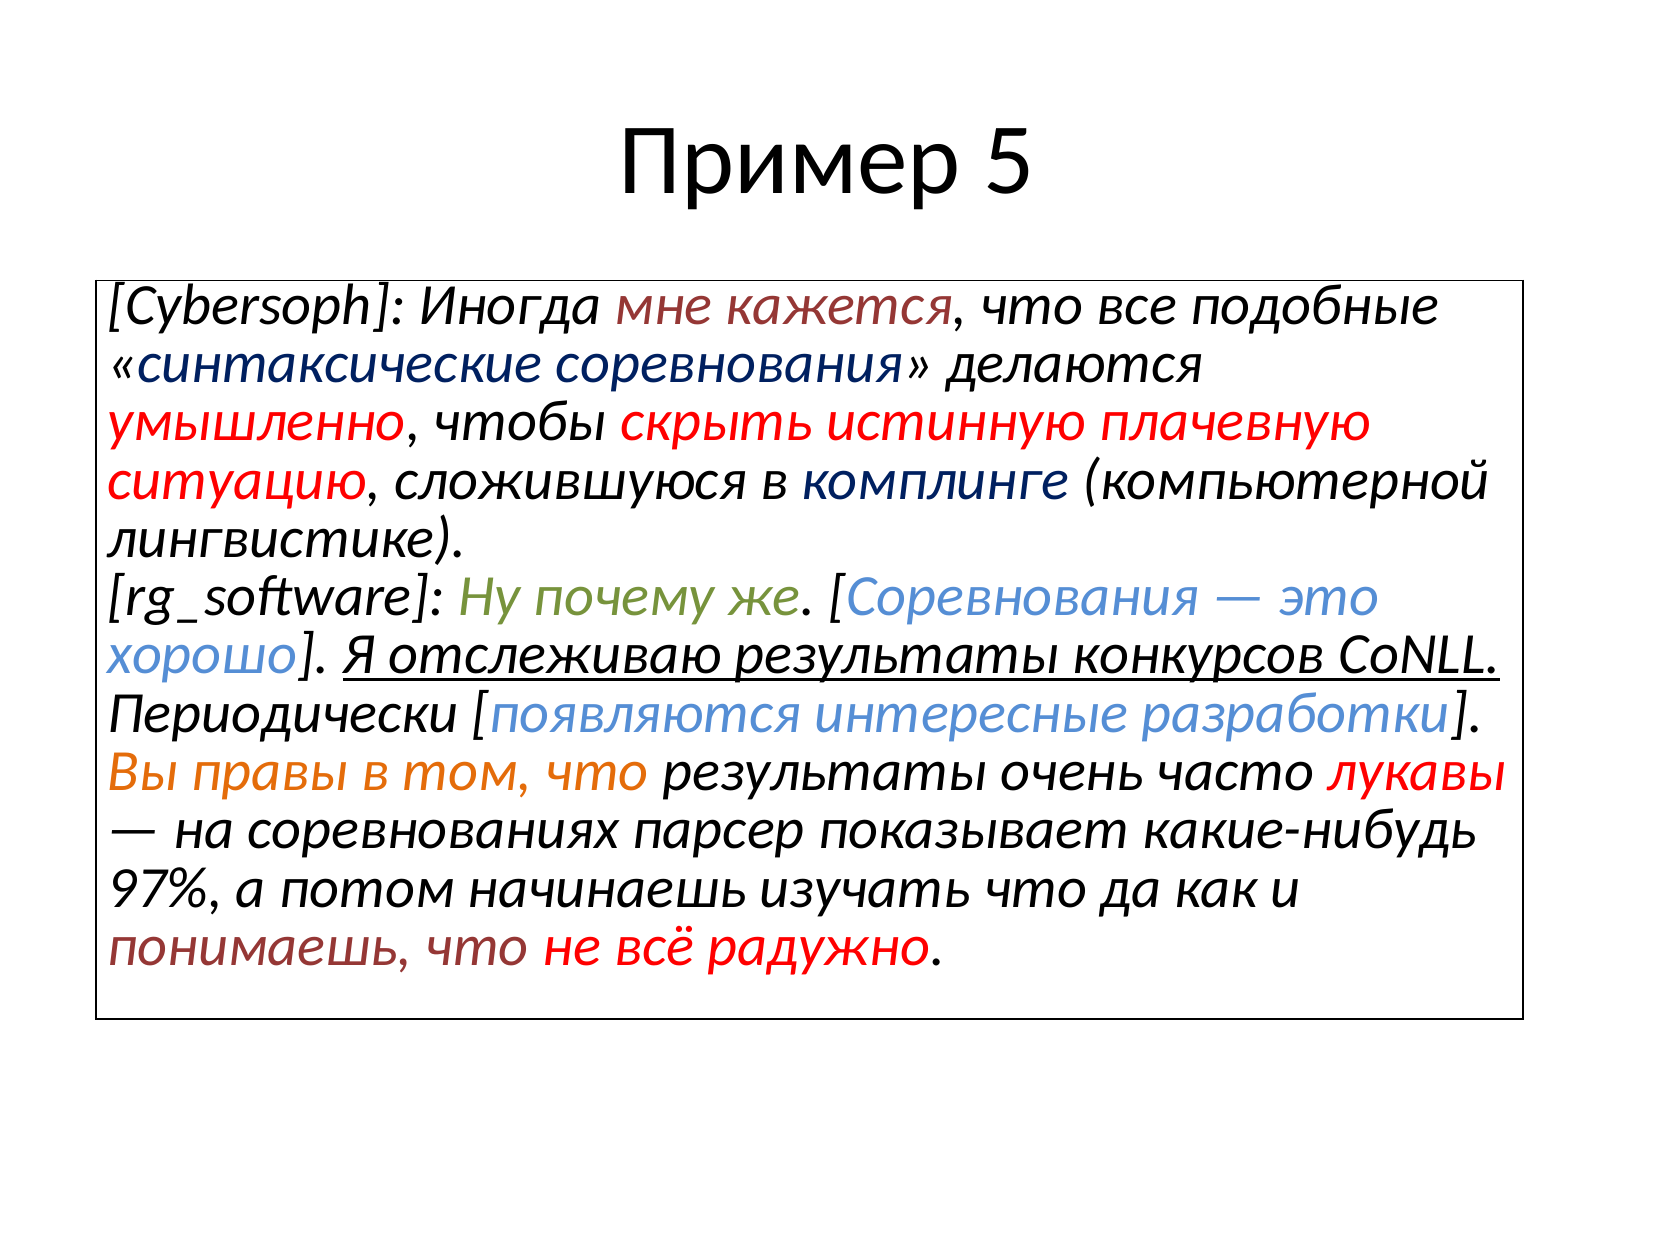

# Пример 5
| [Cybersoph]: Иногда мне кажется, что все подобные «синтаксические соревнования» делаются умышленно, чтобы скрыть истинную плачевную ситуацию, сложившуюся в комплинге (компьютерной лингвистике). [rg\_software]: Ну почему же. [Соревнования — это хорошо]. Я отслеживаю результаты конкурсов CoNLL. Периодически [появляются интересные разработки]. Вы правы в том, что результаты очень часто лукавы — на соревнованиях парсер показывает какие-нибудь 97%, а потом начинаешь изучать что да как и понимаешь, что не всё радужно. |
| --- |